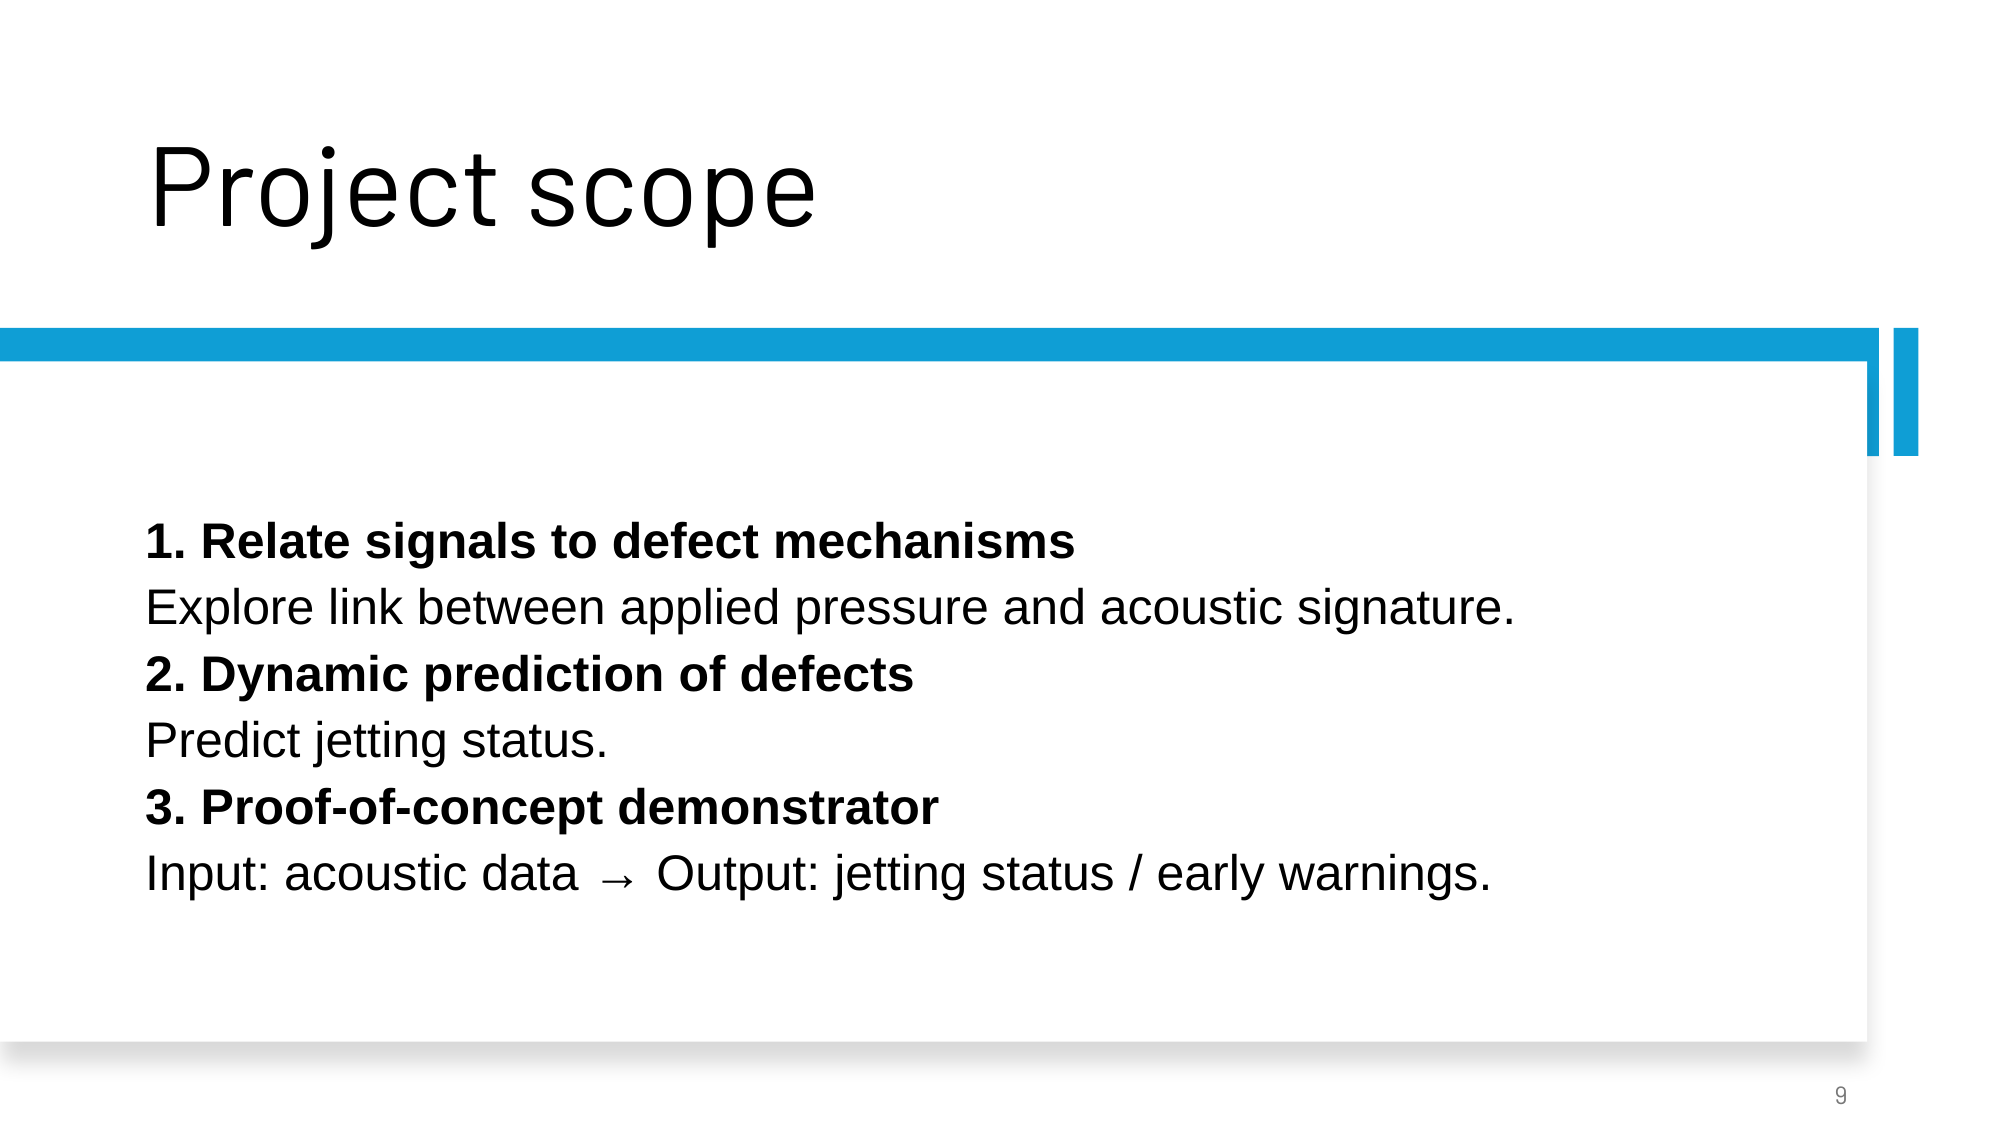

# Project scope

1. Relate signals to defect mechanisms
Explore link between applied pressure and acoustic signature.
2. Dynamic prediction of defects
Predict jetting status.
3. Proof-of-concept demonstrator
Input: acoustic data → Output: jetting status / early warnings.
9